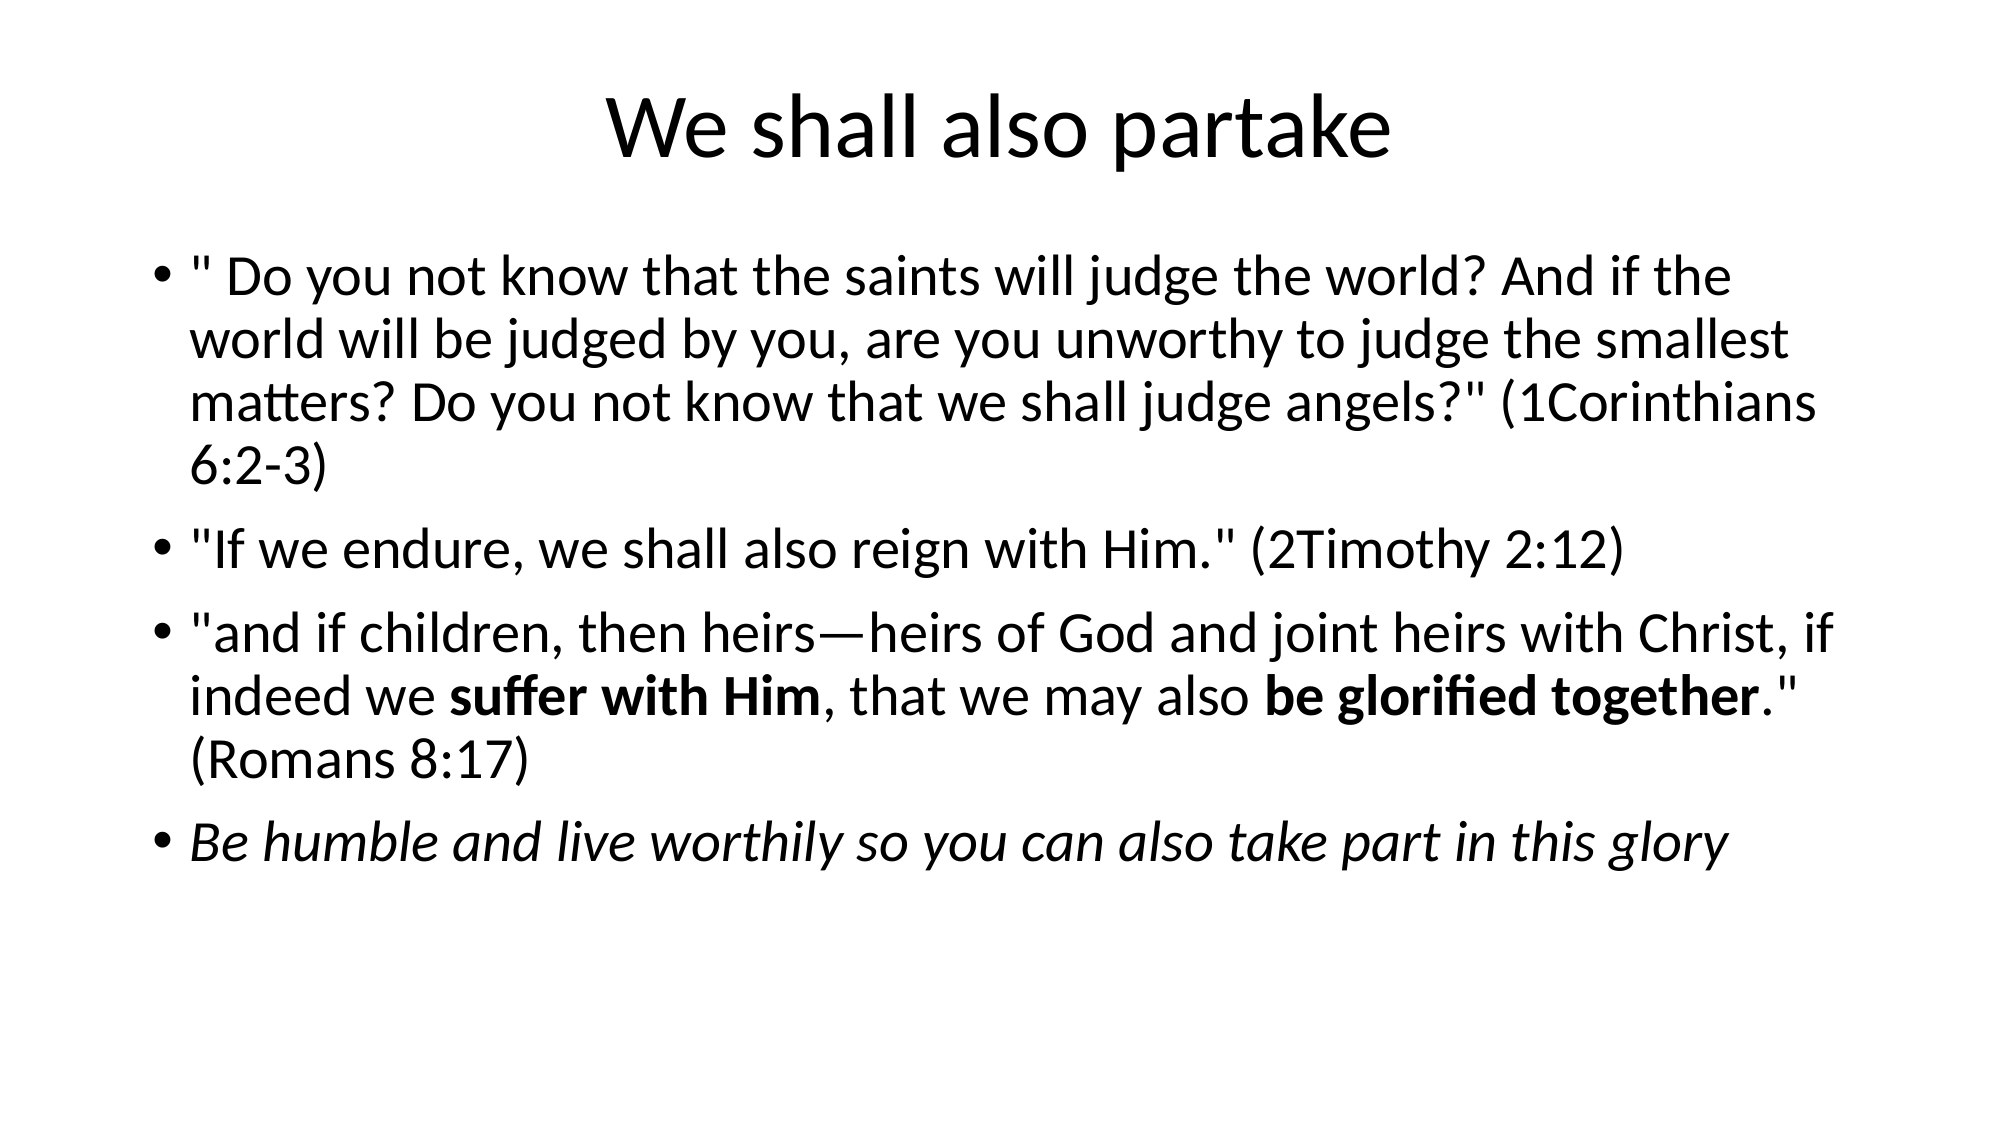

# We shall also partake
" Do you not know that the saints will judge the world? And if the world will be judged by you, are you unworthy to judge the smallest matters? Do you not know that we shall judge angels?" (1Corinthians 6:2-3)
"If we endure, we shall also reign with Him." (2Timothy 2:12)
"and if children, then heirs—heirs of God and joint heirs with Christ, if indeed we suffer with Him, that we may also be glorified together." (Romans 8:17)
Be humble and live worthily so you can also take part in this glory